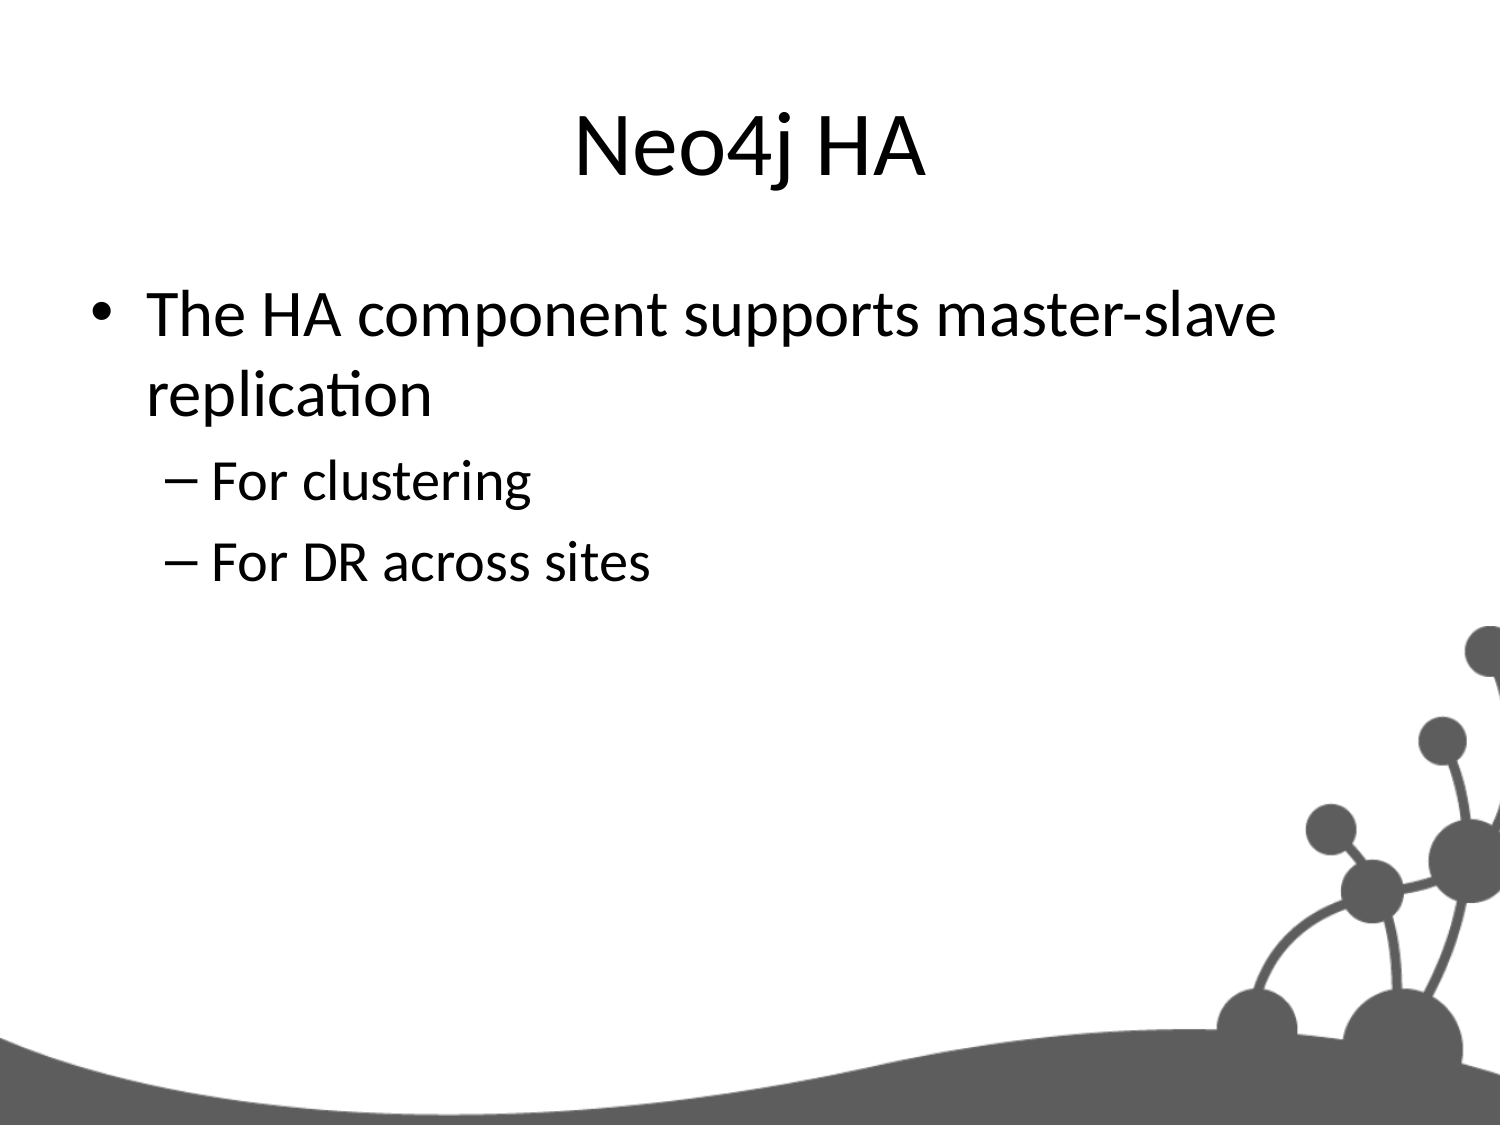

# Neo4j HA
The HA component supports master-slave replication
For clustering
For DR across sites